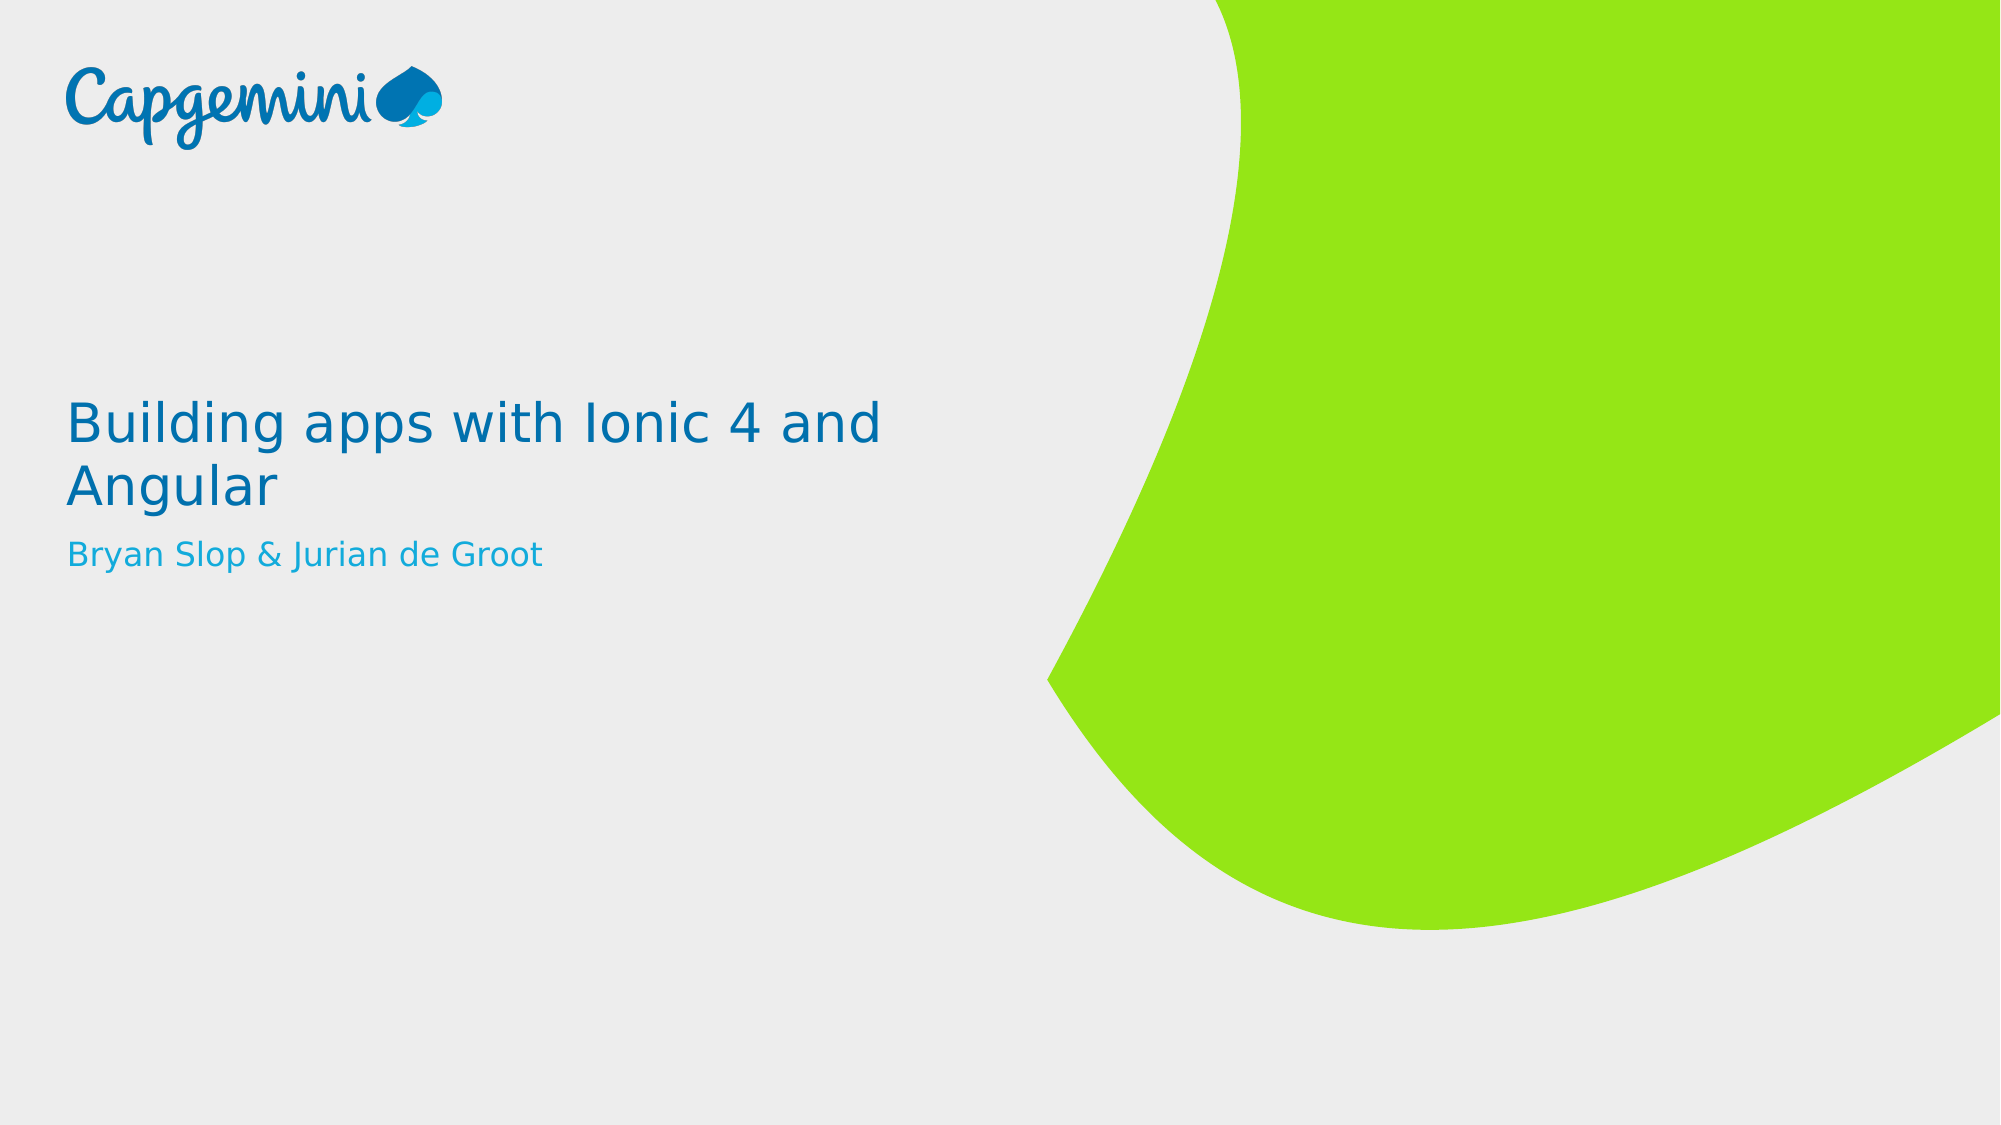

Building apps with Ionic 4 and Angular
Bryan Slop & Jurian de Groot